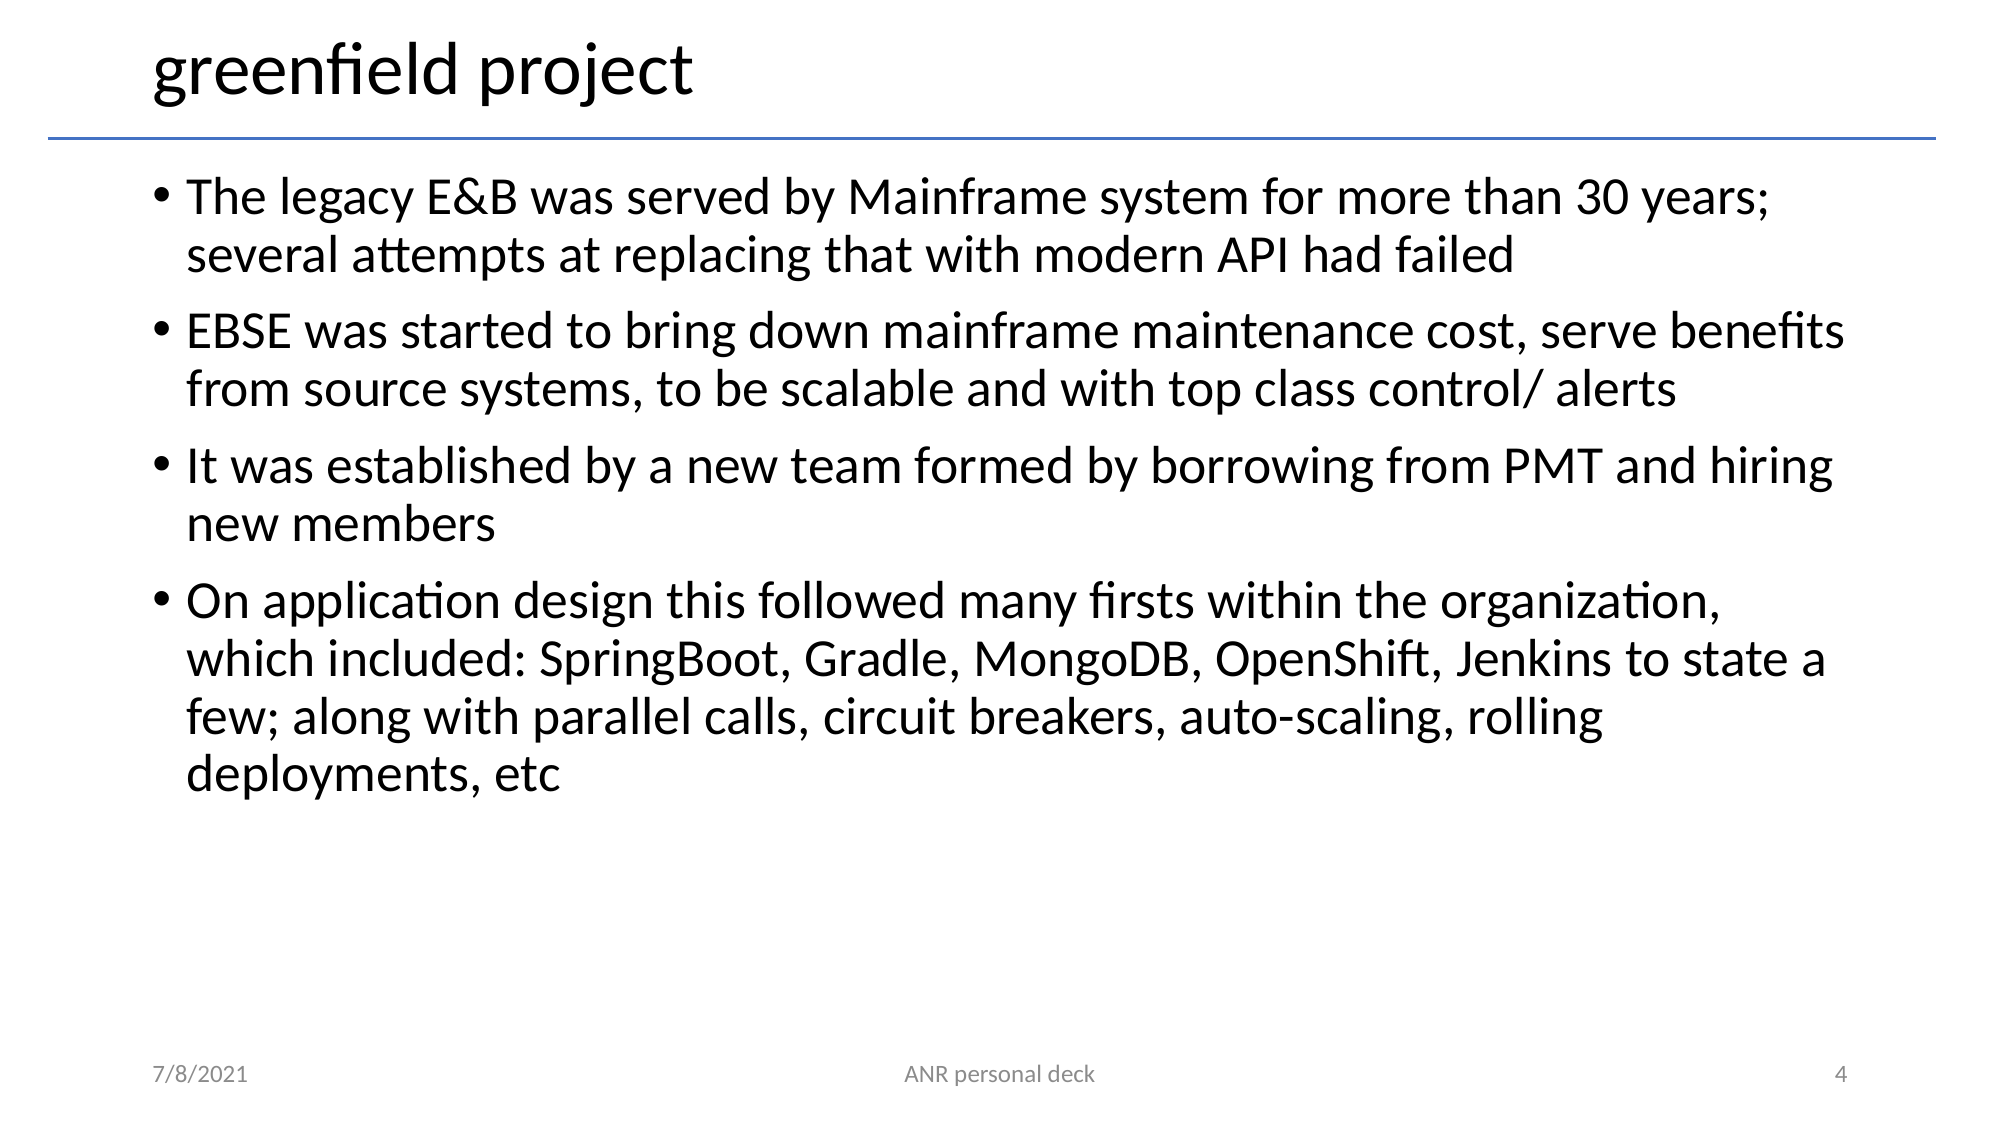

# greenfield project
The legacy E&B was served by Mainframe system for more than 30 years; several attempts at replacing that with modern API had failed
EBSE was started to bring down mainframe maintenance cost, serve benefits from source systems, to be scalable and with top class control/ alerts
It was established by a new team formed by borrowing from PMT and hiring new members
On application design this followed many firsts within the organization, which included: SpringBoot, Gradle, MongoDB, OpenShift, Jenkins to state a few; along with parallel calls, circuit breakers, auto-scaling, rolling deployments, etc
7/8/2021
ANR personal deck
4